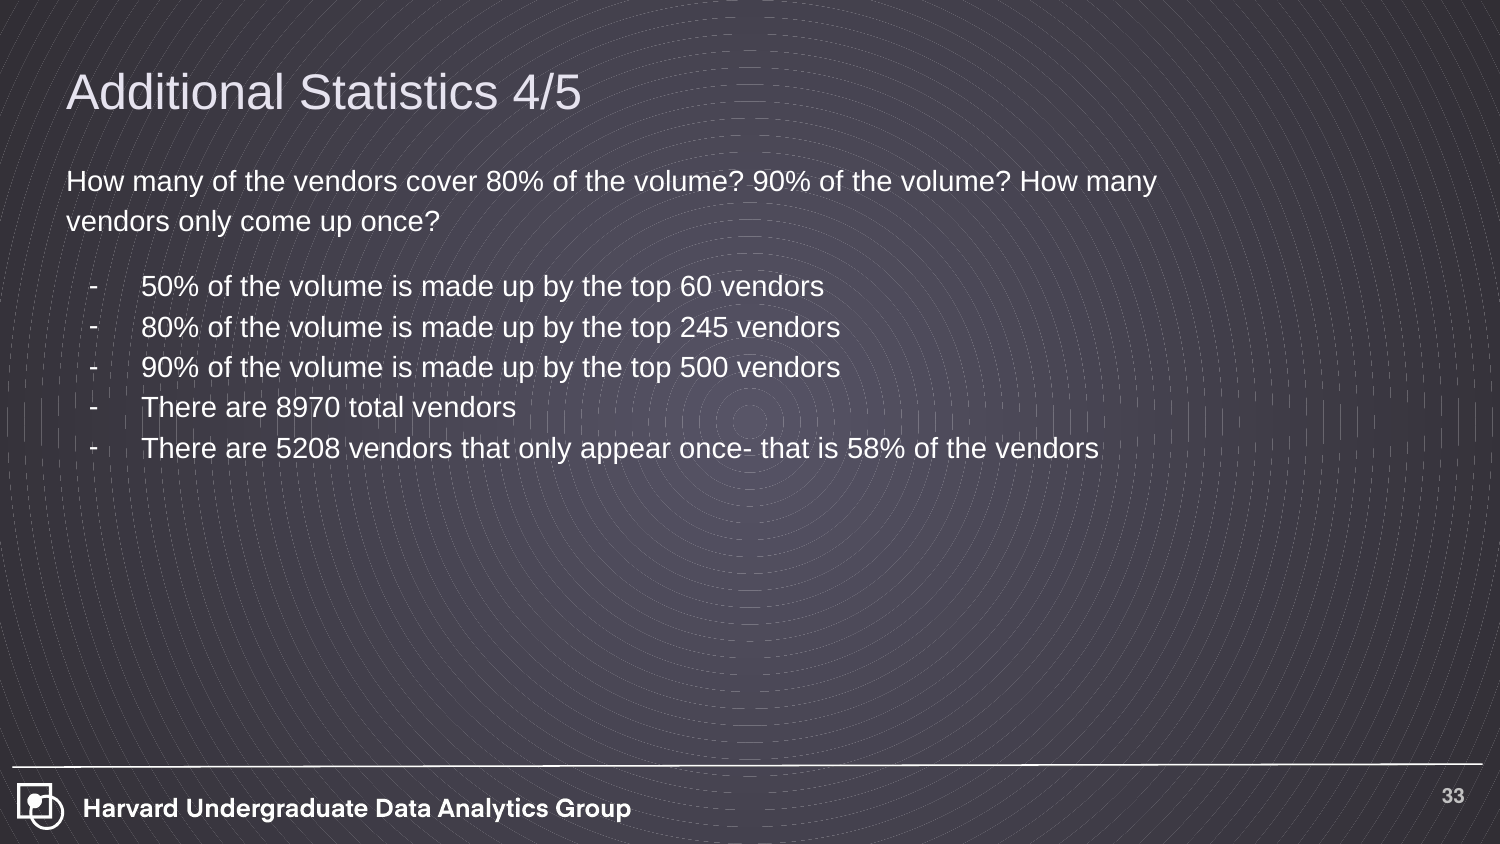

# Additional Statistics 4/5
How many of the vendors cover 80% of the volume? 90% of the volume? How many vendors only come up once?
50% of the volume is made up by the top 60 vendors
80% of the volume is made up by the top 245 vendors
90% of the volume is made up by the top 500 vendors
There are 8970 total vendors
There are 5208 vendors that only appear once- that is 58% of the vendors
33